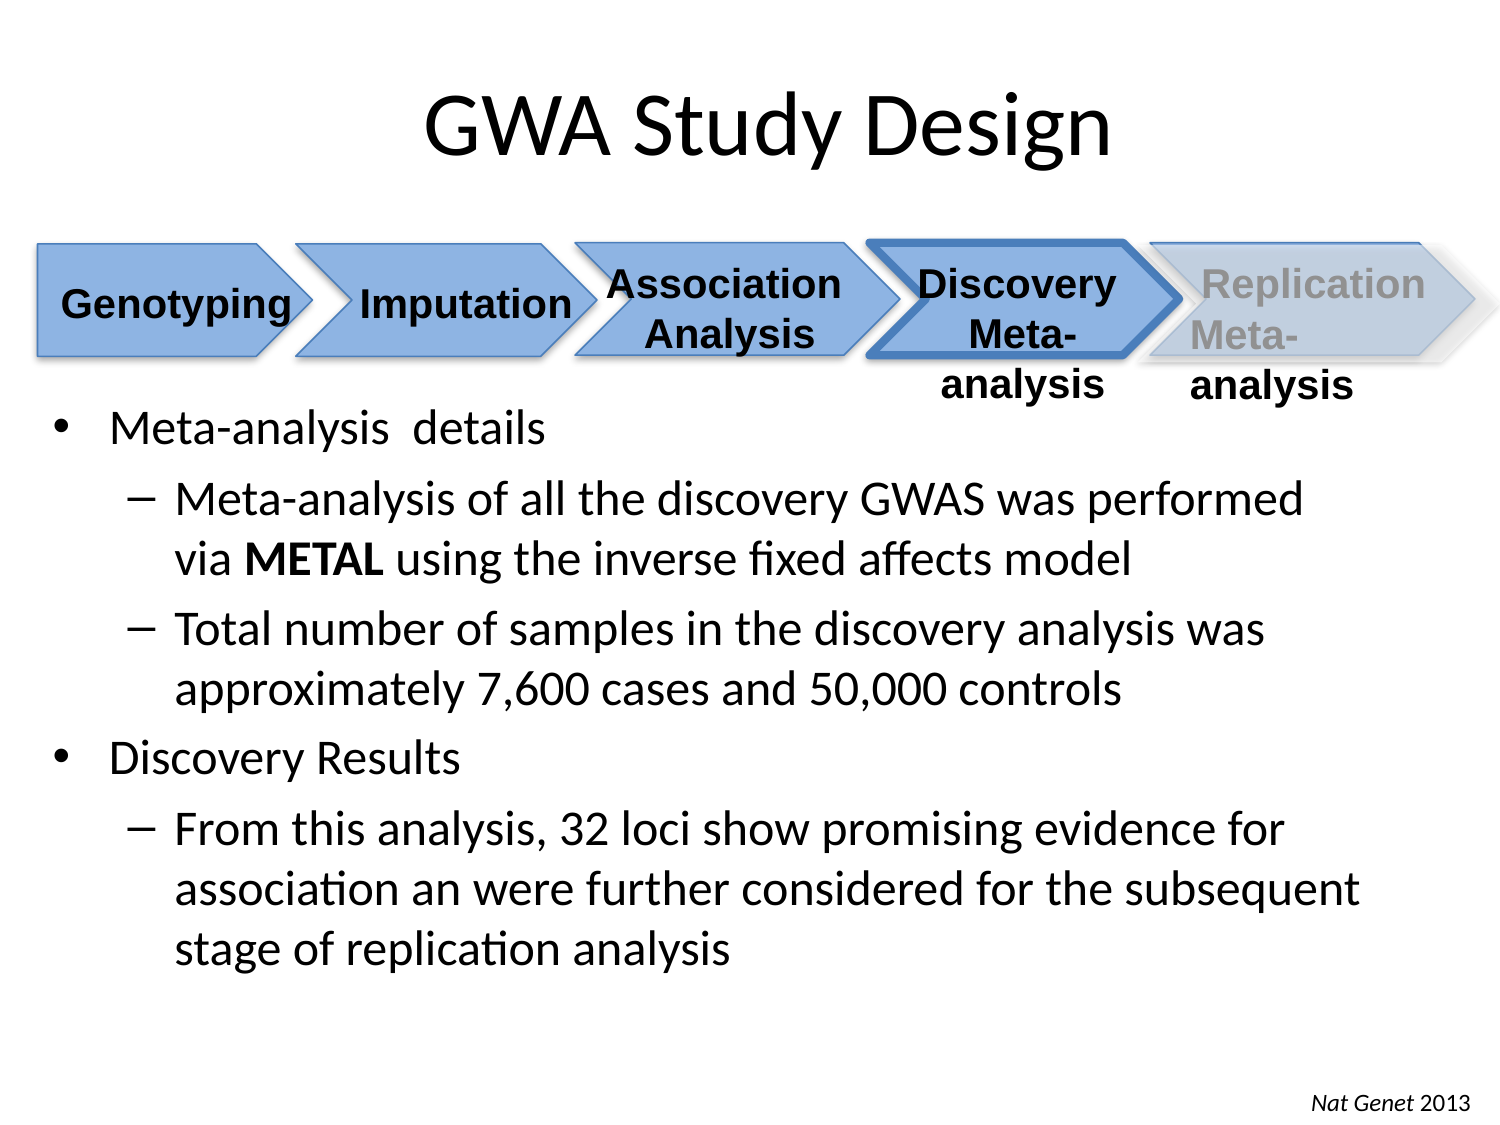

# GWA Study Design

Association
Analysis
Discovery
Meta-analysis
 Replication
Meta-analysis
Genotyping
 Imputation
Meta-analysis  details
Meta-analysis of all the discovery GWAS was performed via METAL using the inverse fixed affects model
Total number of samples in the discovery analysis was approximately 7,600 cases and 50,000 controls
Discovery Results
From this analysis, 32 loci show promising evidence for association an were further considered for the subsequent stage of replication analysis
Nat Genet 2013